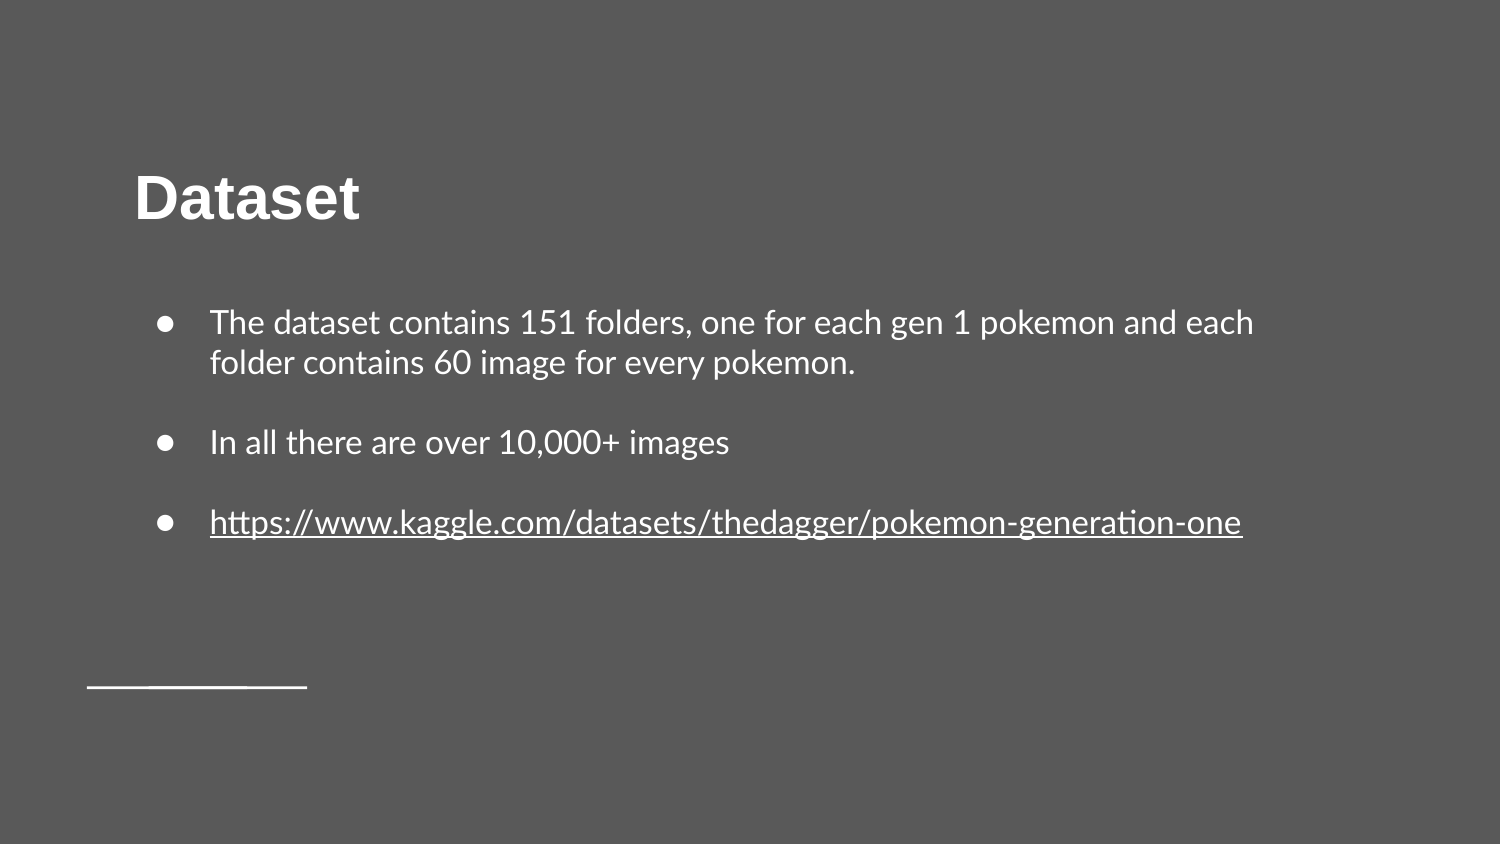

# Dataset
The dataset contains 151 folders, one for each gen 1 pokemon and each folder contains 60 image for every pokemon.

In all there are over 10,000+ images

https://www.kaggle.com/datasets/thedagger/pokemon-generation-one